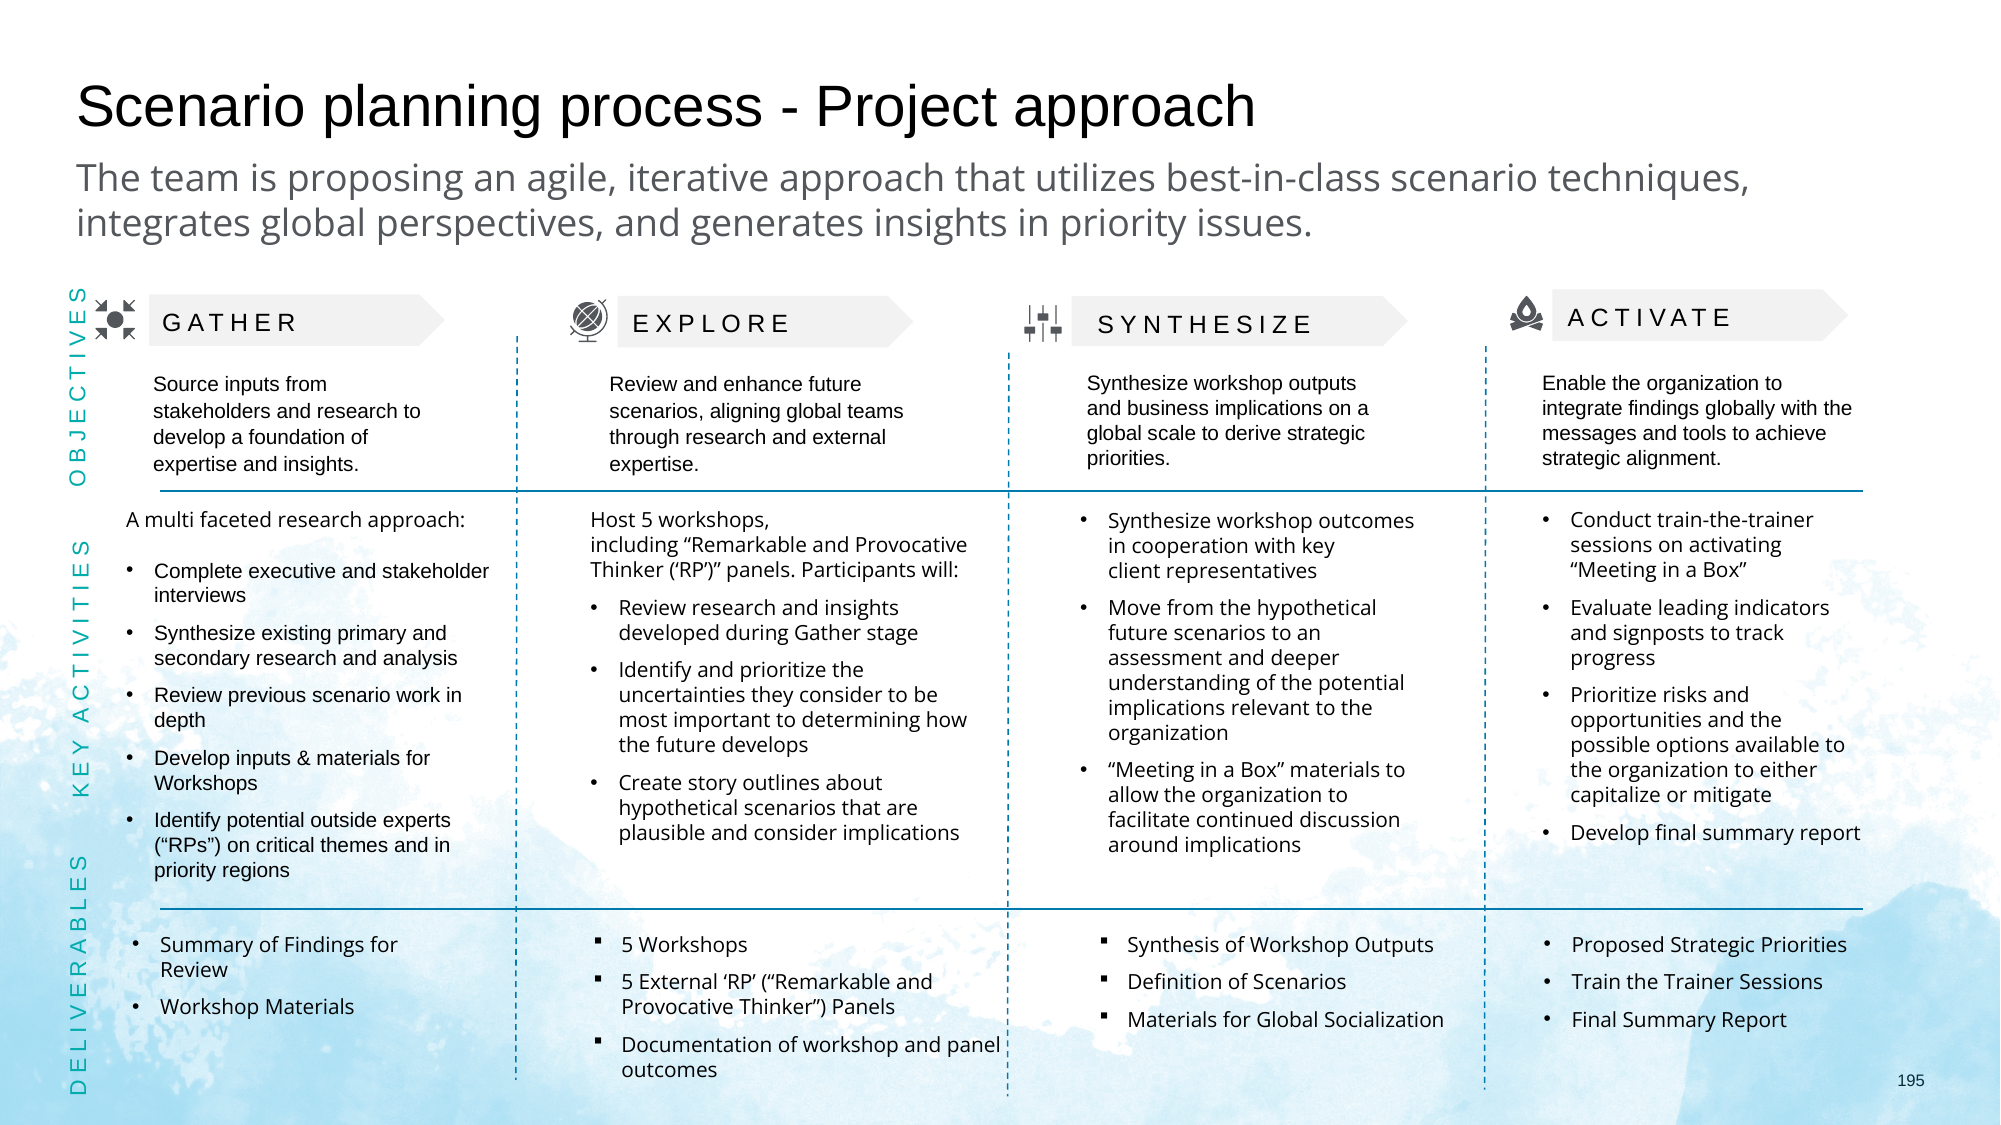

# Scenario planning process - Project approach
The team is proposing an agile, iterative approach that utilizes best-in-class scenario techniques, integrates global perspectives, and generates insights in priority issues.

ACTIVATE

GATHER

EXPLORE
SYNTHESIZE

OBJECTIVES
Source inputs from stakeholders and research to develop a foundation of expertise and insights.
Review and enhance future scenarios, aligning global teams through research and external expertise.
Synthesize workshop outputs and business implications on a global scale to derive strategic priorities.
Enable the organization to integrate findings globally with the messages and tools to achieve strategic alignment.
A multi faceted research approach:
Complete executive and stakeholder interviews
Synthesize existing primary and secondary research and analysis
Review previous scenario work in depth
Develop inputs & materials for Workshops
Identify potential outside experts (“RPs”) on critical themes and in priority regions
Host 5 workshops, including “Remarkable and Provocative Thinker (‘RP’)” panels. Participants will:​
Review research and insights developed during Gather stage​
Identify and prioritize the uncertainties they consider to be most important to determining how the future develops​
Create story outlines about hypothetical scenarios that are plausible and consider implications
Synthesize workshop outcomes in cooperation with key client representatives
Move from the hypothetical future scenarios to an assessment and deeper understanding of the potential implications relevant to the organization
“Meeting in a Box” materials to allow the organization to facilitate continued discussion around implications
Conduct train-the-trainer sessions on activating “Meeting in a Box”
Evaluate leading indicators and signposts to track progress
Prioritize risks and opportunities and the possible options available to the organization to either capitalize or mitigate
Develop final summary report
KEY ACTIVITIES
DELIVERABLES
Summary of Findings for Review
Workshop Materials

5 Workshops
5 External ‘RP’ (“Remarkable and Provocative Thinker”) Panels
Documentation of workshop and panel outcomes

Synthesis of Workshop Outputs
Definition of Scenarios
Materials for Global Socialization
Proposed Strategic Priorities
Train the Trainer Sessions
Final Summary Report